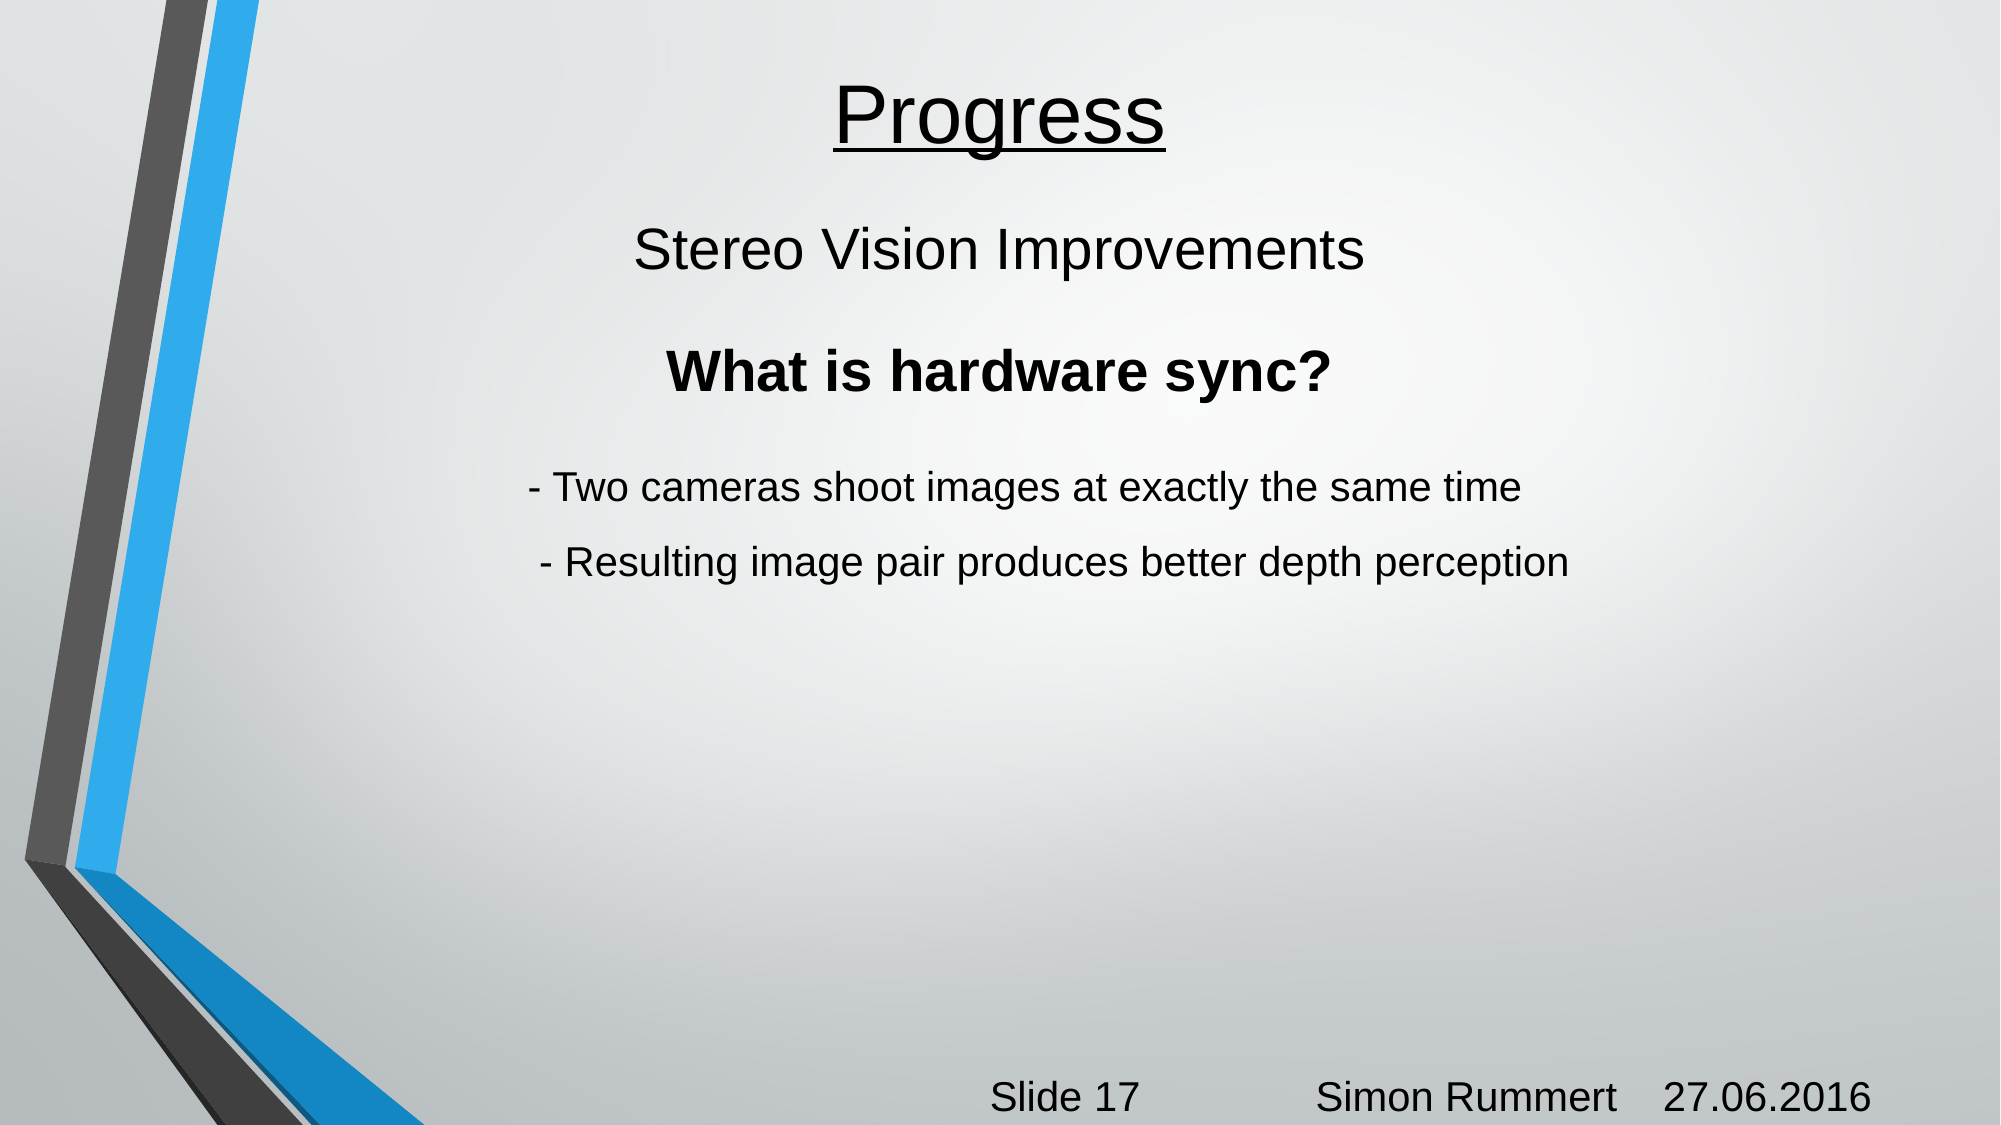

Progress
Stereo Vision Improvements
What is hardware sync?
- Two cameras shoot images at exactly the same time
 - Resulting image pair produces better depth perception
Slide 17
Simon Rummert
27.06.2016